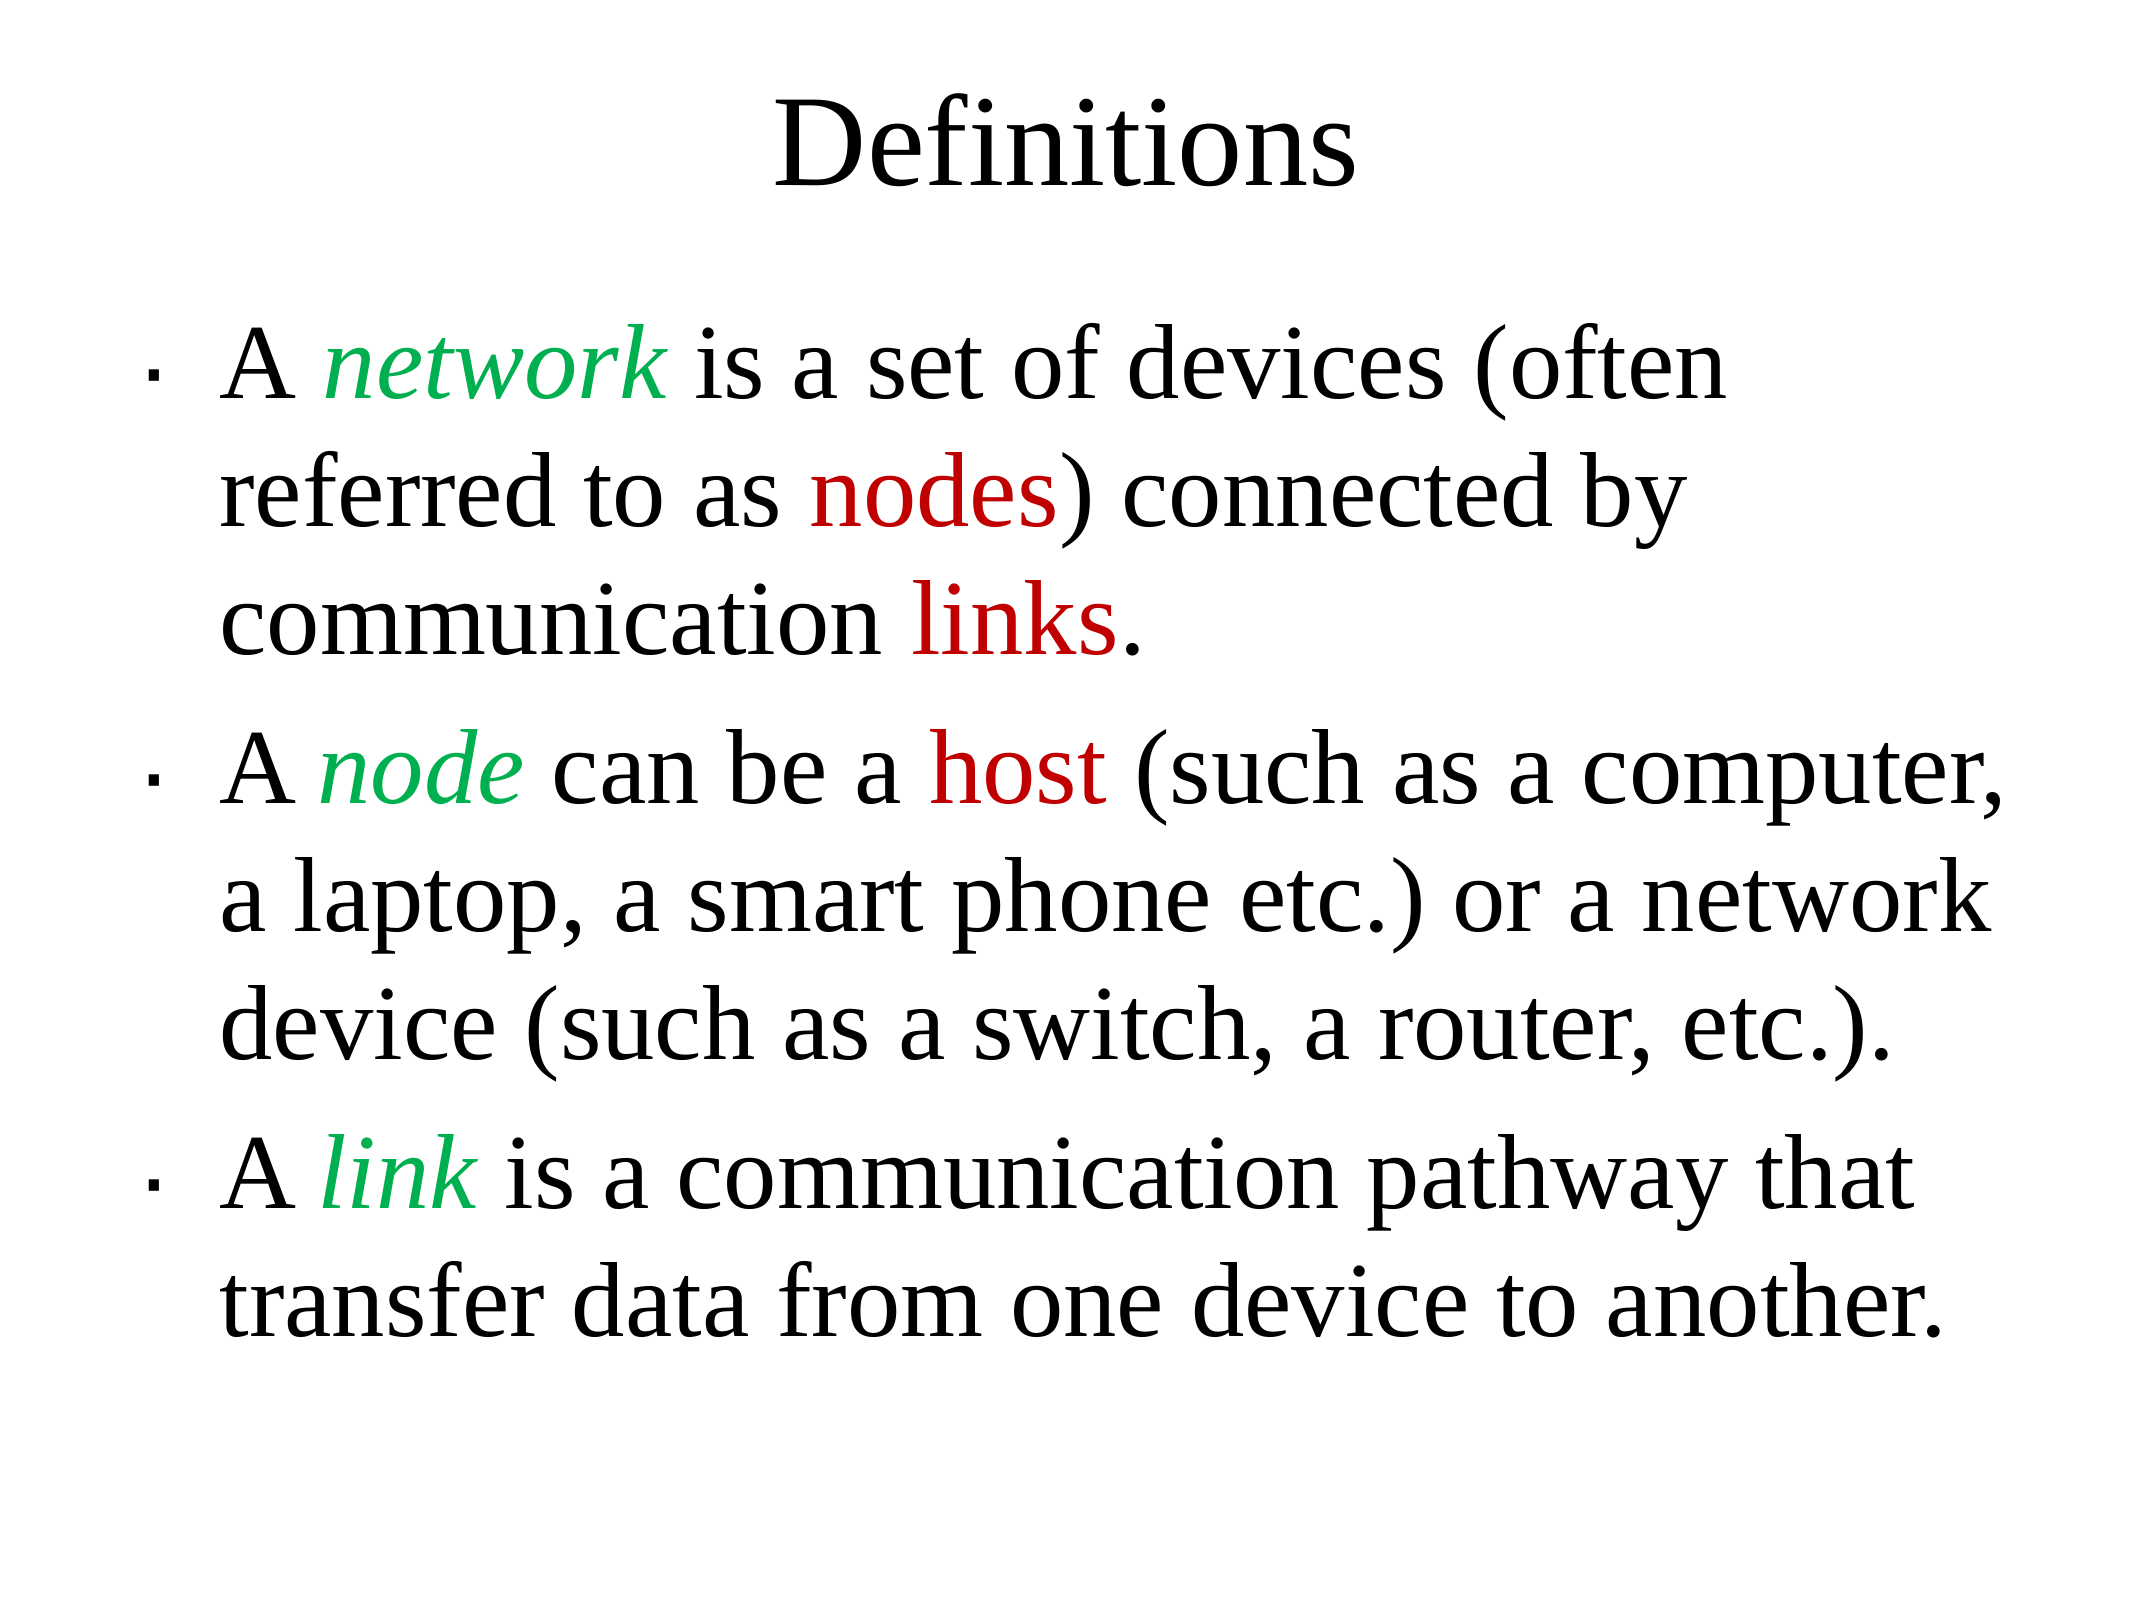

Definitions
A network is a set of devices (often referred to as nodes) connected by communication links.
A node can be a host (such as a computer, a laptop, a smart phone etc.) or a network device (such as a switch, a router, etc.).
A link is a communication pathway that transfer data from one device to another.